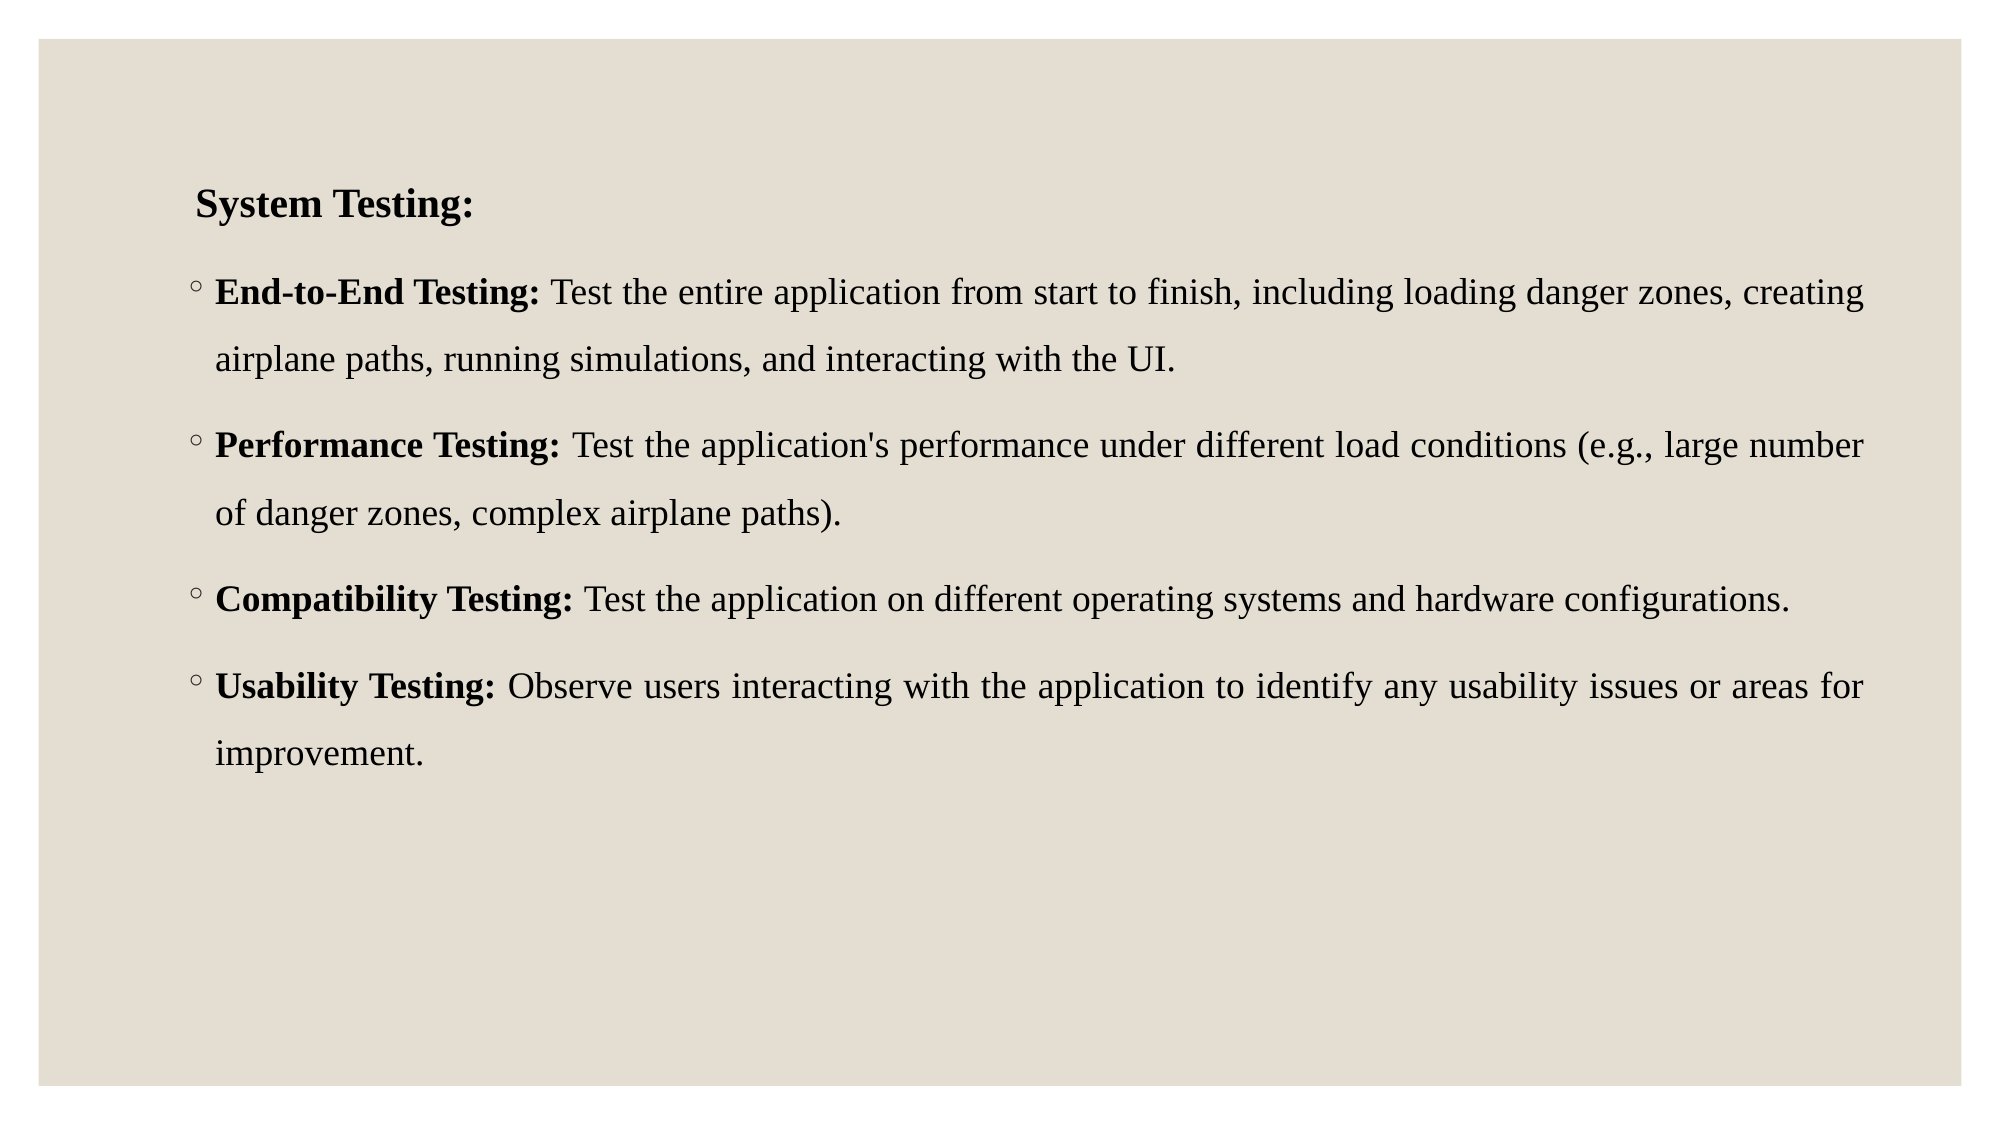

System Testing:
End-to-End Testing: Test the entire application from start to finish, including loading danger zones, creating airplane paths, running simulations, and interacting with the UI.
Performance Testing: Test the application's performance under different load conditions (e.g., large number of danger zones, complex airplane paths).
Compatibility Testing: Test the application on different operating systems and hardware configurations.
Usability Testing: Observe users interacting with the application to identify any usability issues or areas for improvement.